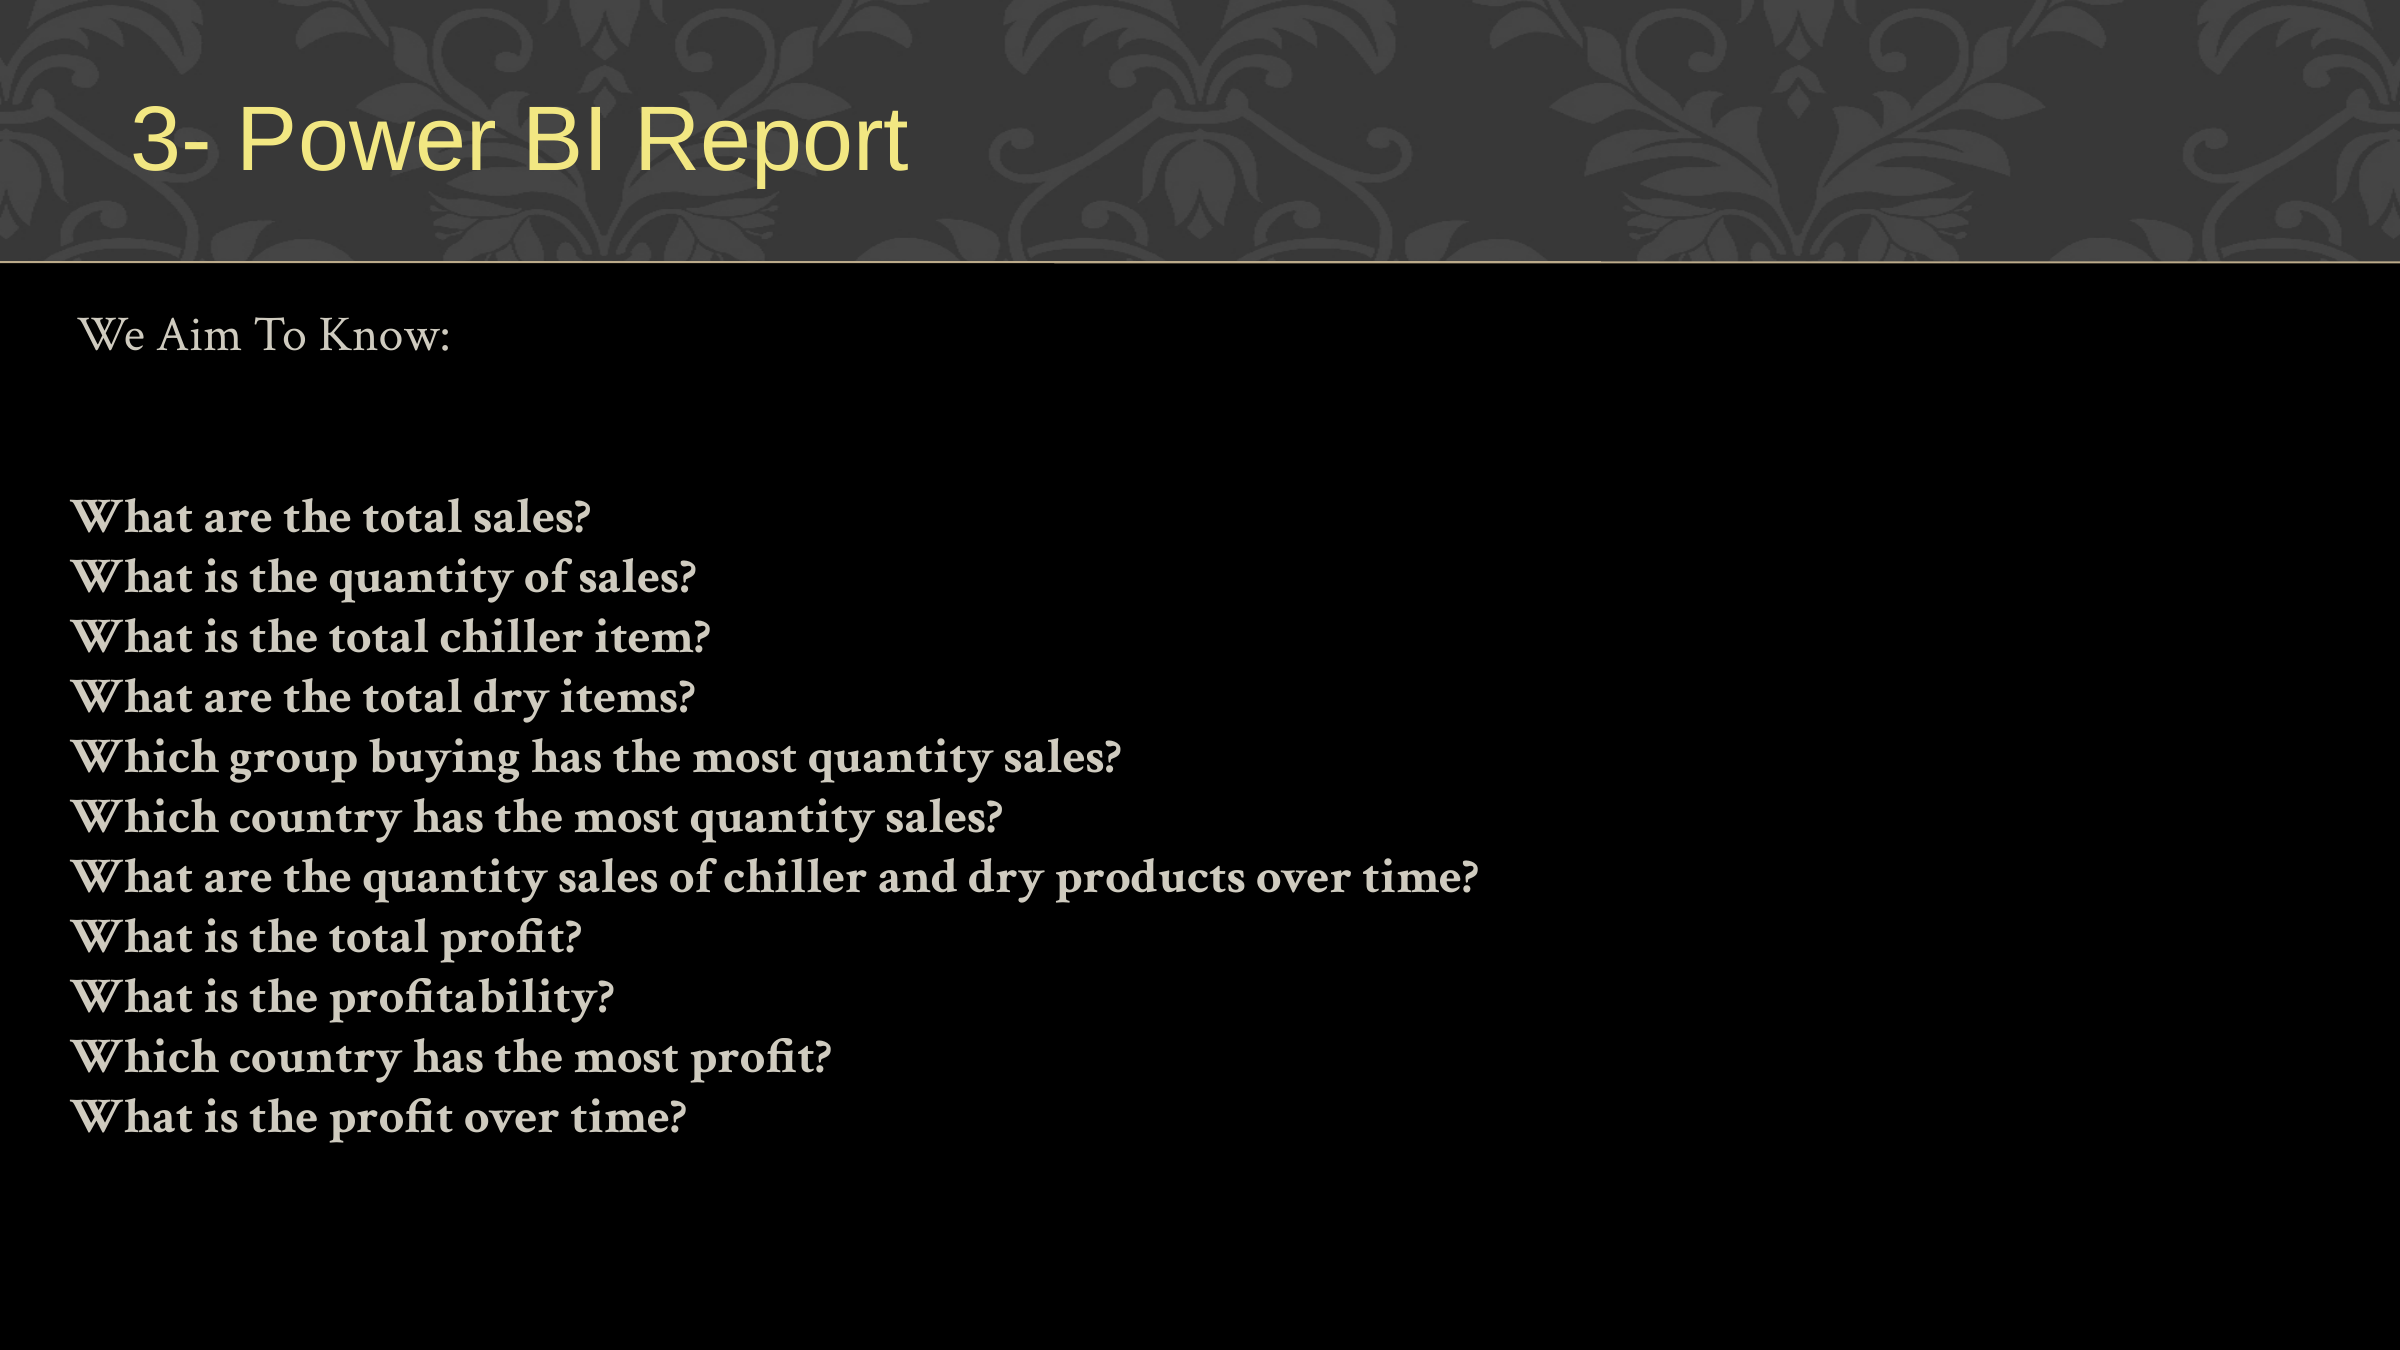

3- Power BI Report
We Aim To Know:
What are the total sales?
What is the quantity of sales?
What is the total chiller item?
What are the total dry items?
Which group buying has the most quantity sales?
Which country has the most quantity sales?
What are the quantity sales of chiller and dry products over time?
What is the total profit?
What is the profitability?
Which country has the most profit?
What is the profit over time?